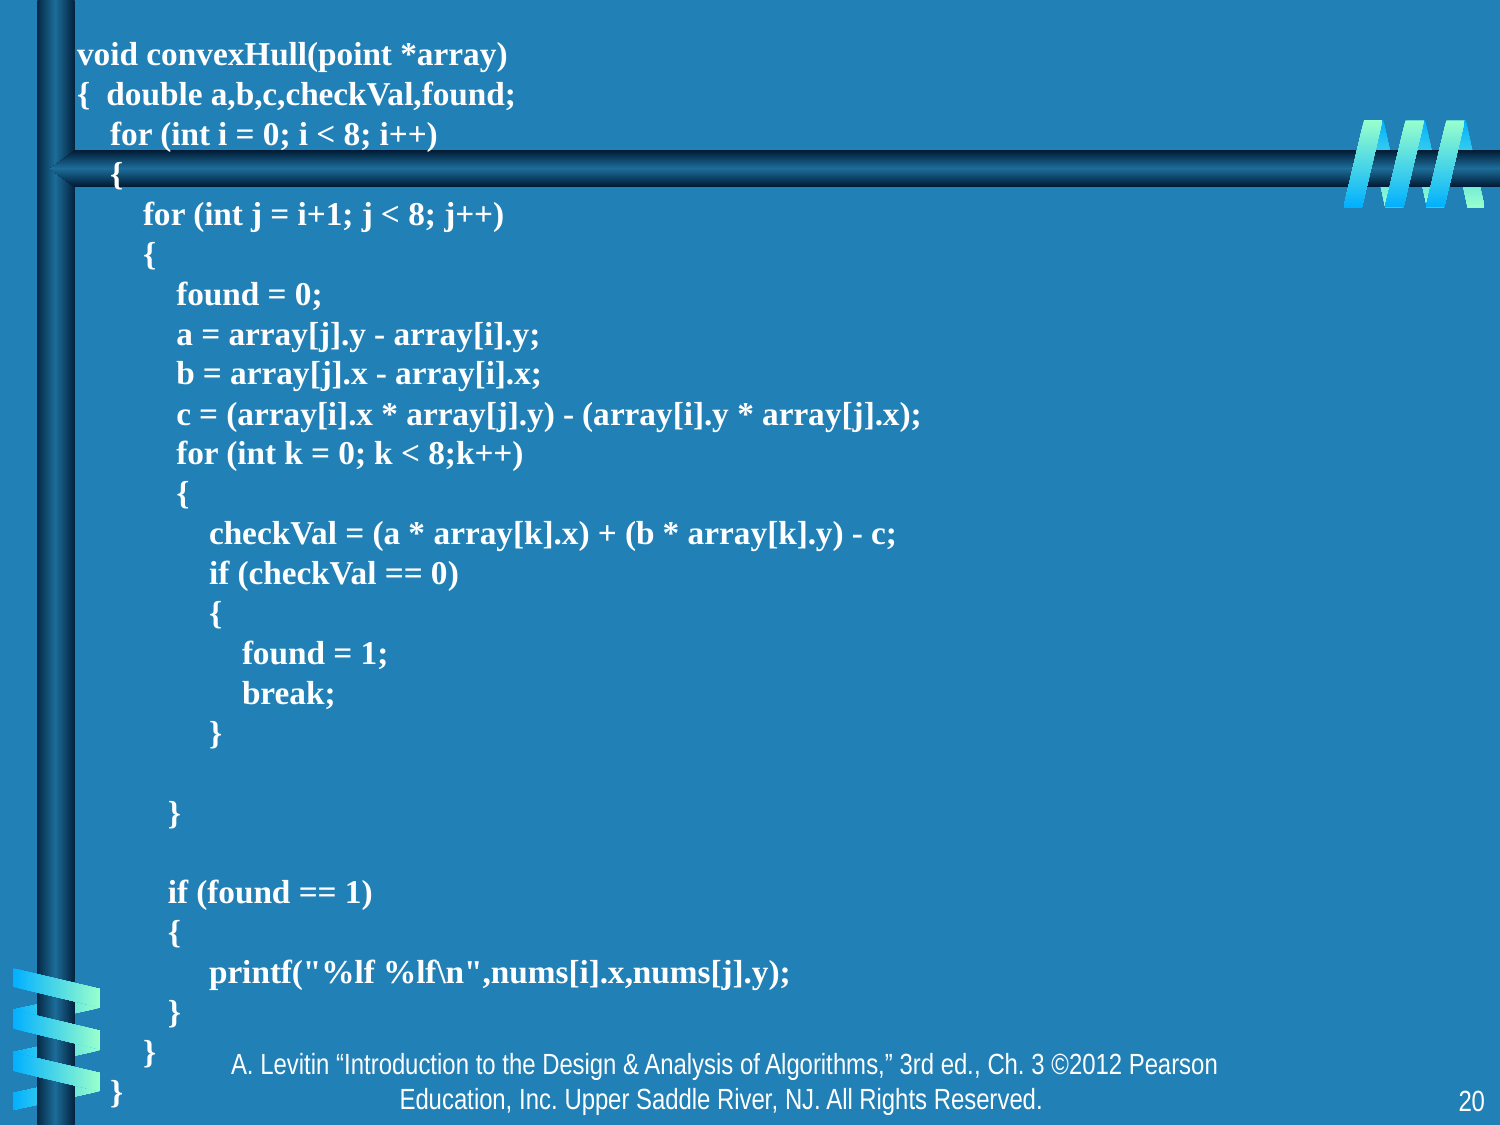

void convexHull(point *array)
{  double a,b,c,checkVal,found;
    for (int i = 0; i < 8; i++)
    {
        for (int j = i+1; j < 8; j++)
        {
            found = 0;
            a = array[j].y - array[i].y;
            b = array[j].x - array[i].x;
            c = (array[i].x * array[j].y) - (array[i].y * array[j].x);
            for (int k = 0; k < 8;k++)
            {
                checkVal = (a * array[k].x) + (b * array[k].y) - c;
                if (checkVal == 0)
                {
                    found = 1;
                    break;
                }

           }

           if (found == 1)
           {
                printf("%lf %lf\n",nums[i].x,nums[j].y);
           }
        }
    }
}
#

A. Levitin “Introduction to the Design & Analysis of Algorithms,” 3rd ed., Ch. 3 ©2012 Pearson Education, Inc. Upper Saddle River, NJ. All Rights Reserved.
20